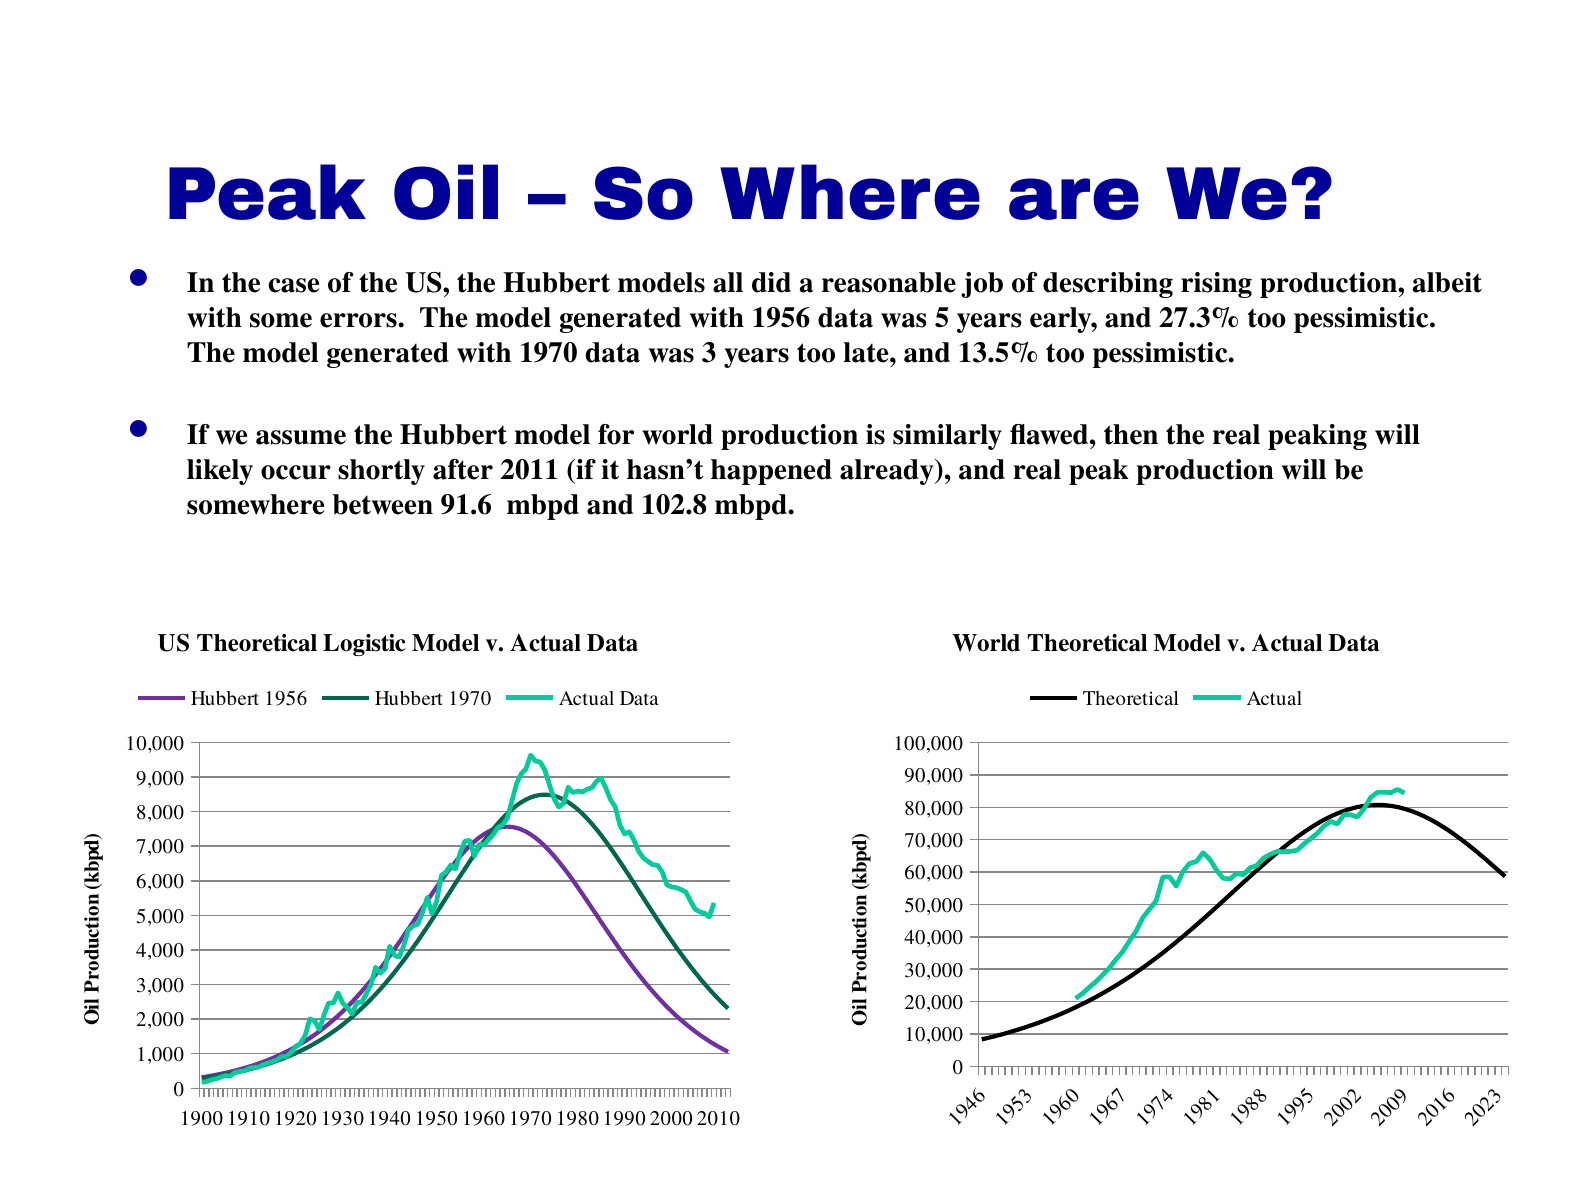

# Peak Oil – So Where are We?
In the case of the US, the Hubbert models all did a reasonable job of describing rising production, albeit with some errors.  The model generated with 1956 data was 5 years early, and 27.3% too pessimistic.  The model generated with 1970 data was 3 years too late, and 13.5% too pessimistic.

If we assume the Hubbert model for world production is similarly flawed, then the real peaking will likely occur shortly after 2011 (if it hasn’t happened already), and real peak production will be somewhere between 91.6  mbpd and 102.8 mbpd.

### Chart: US Theoretical Logistic Model v. Actual Data

| Category |  |  |  |
|---|---|---|---|
|  | 316.4960758327315 | 289.6071527135178 | 174.0 |
|  | 338.87187243919453 | 308.7107555300274 | 190.0 |
|  | 362.78997519312327 | 329.04920337989313 | 243.0 |
|  | 388.35083938727405 | 350.698843030926 | 275.0 |
|  | 415.6605952263534 | 373.7402631459096 | 320.0 |
|  | 444.831236329548 | 398.2584627742329 | 369.0 |
|  | 475.98079227913433 | 424.3430163969233 | 347.0 |
|  | 509.2334804302356 | 452.0882335325068 | 455.0 |
|  | 544.719831476915 | 481.59331059078903 | 488.0 |
|  | 582.5767824766082 | 512.9624723050548 | 502.0 |
|  | 622.9477301664357 | 546.3050996782138 | 574.0 |
|  | 665.9825364605124 | 581.7358409425232 | 604.0 |
|  | 711.8374769988219 | 619.3747015542466 | 609.0 |
|  | 760.6751225293121 | 659.3471087221862 | 681.0 |
|  | 812.6641417529344 | 701.7839454018905 | 728.0 |
|  | 867.9790130578166 | 746.8215480755041 | 770.0 |
|  | 926.7996313294358 | 794.601661981778 | 822.0 |
|  | 989.3107947713726 | 845.2713467642905 | 919.0 |
|  | 1055.7015554343177 | 898.9828247726248 | 920.0 |
|  | 1126.164415968082 | 955.8932634873534 | 1037.0 |
|  | 1200.8943540286657 | 1016.1644827542739 | 1210.0 |
|  | 1280.0876548487315 | 1079.9625767180546 | 1294.0 |
|  | 1363.9405317851176 | 1147.457439555737 | 1527.0 |
|  | 1452.6475142749425 | 1218.8221833463779 | 2007.0 |
|  | 1546.3995826603839 | 1294.2324356981344 | 1951.0 |
|  | 1645.3820298936932 | 1373.8655041187096 | 1700.0 |
|  | 1749.772031335756 | 1457.8993935946573 | 2112.0 |
|  | 1859.7359058542056 | 1546.5116634818273 | 2469.0 |
|  | 1975.426054363274 | 1639.8781096528876 | 2463.0 |
|  | 2096.9775659882603 | 1738.1712579548878 | 2760.0 |
|  | 2224.504487346457 | 1841.5586554648464 | 2460.0 |
|  | 2358.0957571745394 | 1950.200946865923 | 2332.0 |
|  | 2497.8108168465974 | 2064.249724579729 | 2145.0 |
|  | 2643.674917339953 | 2183.8451431663316 | 2481.0 |
|  | 2795.6741549996714 | 2309.1132910309257 | 2488.0 |
|  | 2953.7502820538084 | 2440.1633157459914 | 2723.0 |
|  | 3117.7953531881094 | 2577.084303398611 | 3001.0 |
|  | 3287.6462864529044 | 2719.9419173877586 | 3500.0 |
|  | 3463.0794350766296 | 2868.7748080977262 | 3324.0 |
|  | 3643.8052859863833 | 3023.5908119150417 | 3464.0 |
|  | 3829.463420416986 | 3184.3629661653426 | 4107.0 |
|  | 4019.617891170301 | 3351.025375717123 | 3847.0 |
|  | 4213.753188942603 | 3523.4689771796716 | 3796.0 |
|  | 4411.270985554411 | 3701.537257704328 | 4125.0 |
|  | 4611.487853635424 | 3885.021997212658 | 4584.0 |
|  | 4813.6341689473975 | 4073.659115166959 | 4695.0 |
|  | 5016.854401631069 | 4267.124715440877 | 4749.0 |
|  | 5220.208994810301 | 4465.03143500852 | 5088.0 |
|  | 5422.678011878794 | 4666.9252135360275 | 5520.0 |
|  | 5623.166706371562 | 4872.282610918137 | 5046.0 |
|  | 5820.51312990137 | 5080.508807660329 | 5407.0 |
|  | 6013.497844053123 | 5290.936428014849 | 6158.0 |
|  | 6200.855741846631 | 5502.825327136246 | 6256.0 |
|  | 6381.289914622904 | 5715.36348044011 | 6458.0 |
|  | 6553.487423016081 | 5927.669105072493 | 6342.0 |
|  | 6716.136748896821 | 6138.794129279343 | 6807.0 |
|  | 6867.946622438274 | 6347.729105012657 | 7151.0 |
|  | 7007.665839007507 | 6553.409632061124 | 7170.0 |
|  | 7134.103609079206 | 6754.724328375835 | 6710.0 |
|  | 7246.14992557548 | 6950.5243414534525 | 7054.0 |
|  | 7342.7953914913705 | 7139.634350416383 | 7035.0 |
|  | 7423.149930299288 | 7320.864958985507 | 7183.0 |
|  | 7486.459805379507 | 7493.026327498164 | 7332.0 |
|  | 7532.122404229287 | 7654.942839488029 | 7542.0 |
|  | 7559.698298540219 | 7805.468547448275 | 7614.0 |
|  | 7568.920170793699 | 7943.503095799534 | 7804.0 |
|  | 7559.698298540219 | 8068.007779412328 | 8295.0 |
|  | 7532.122404229287 | 8178.021365852767 | 8810.0 |
|  | 7486.459805379507 | 8272.675291125917 | 9096.0 |
|  | 7423.149930299288 | 8351.207833945344 | 9238.0 |
|  | 7342.7953914913705 | 8412.976883709398 | 9637.0 |
|  | 7246.14992557548 | 8457.470942921069 | 9463.0 |
|  | 7134.103609079206 | 8484.318045415068 | 9441.0 |
|  | 7007.665839007507 | 8493.292326247289 | 9208.0 |
|  | 6867.946622438274 | 8484.318045415068 | 8774.0 |
|  | 6716.136748896821 | 8457.470942921069 | 8375.0 |
|  | 6553.4874230161095 | 8412.976883709398 | 8132.0 |
|  | 6381.289914622904 | 8351.207833945344 | 8245.0 |
|  | 6200.855741846631 | 8272.675291125917 | 8707.0 |
|  | 6013.497844053123 | 8178.021365852767 | 8552.0 |
|  | 5820.51312990137 | 8068.007779412328 | 8597.0 |
|  | 5623.166706371562 | 7943.503095799534 | 8572.0 |
|  | 5422.678011878794 | 7805.468547448275 | 8649.0 |
|  | 5220.208994810301 | 7654.942839488029 | 8688.0 |
|  | 5016.854401631069 | 7493.026327498164 | 8879.0 |
|  | 4813.6341689473975 | 7320.864958985507 | 8971.0 |
|  | 4611.487853635424 | 7139.634350416383 | 8680.0 |
|  | 4411.270985554411 | 6950.5243414534525 | 8349.0 |
|  | 4213.753188942603 | 6754.724328375835 | 8140.0 |
|  | 4019.617891170301 | 6553.409632061124 | 7613.0 |
|  | 3829.463420416986 | 6347.729105012657 | 7355.0 |
|  | 3643.8052859863833 | 6138.794129279343 | 7417.0 |
|  | 3463.0794350766296 | 5927.669105072493 | 7171.0 |
|  | 3287.6462864529044 | 5715.36348044011 | 6847.0 |
|  | 3117.7953531881094 | 5502.825327136246 | 6662.0 |
|  | 2953.7502820538084 | 5290.936428014849 | 6560.0 |
|  | 2795.6741549996714 | 5080.508807660329 | 6465.0 |
|  | 2643.674917339956 | 4872.282610918137 | 6452.0 |
|  | 2497.8108168465974 | 4666.9252135360275 | 6252.0 |
|  | 2358.0957571745394 | 4465.03143500852 | 5881.0 |
|  | 2224.504487346461 | 4267.124715440877 | 5822.0 |
|  | 2096.9775659882603 | 4073.659115166959 | 5801.0 |
|  | 1975.4260543632713 | 3885.021997212658 | 5746.0 |
|  | 1859.735905854208 | 3701.537257704328 | 5681.0 |
|  | 1749.772031335756 | 3523.4689771796716 | 5419.0 |
|  | 1645.3820298936903 | 3351.025375717123 | 5178.0 |
|  | 1546.3995826603839 | 3184.3629661653426 | 5102.0 |
|  | 1452.6475142749425 | 3023.5908119150417 | 5064.0 |
|  | 1363.9405317851176 | 2868.7748080977262 | 4950.0 |
|  | 1280.0876548487315 | 2719.9419173877586 | 5361.0 |
|  | 1200.894354028663 | 2577.084303398614 | None |
|  | 1126.164415968085 | 2440.1633157459946 | None |
|  | 1055.701555434315 | 2309.113291030929 | None |

### Chart: World Theoretical Model v. Actual Data

| Category |  |  |
|---|---|---|
| 1946 | 8315.287030058438 | None |
| 1947 | 8809.969668129424 | None |
| 1948 | 9332.179072861343 | None |
| 1949 | 9883.208332153863 | None |
| 1950 | 10464.380820930082 | None |
| 1951 | 11077.046605323452 | None |
| 1952 | 11722.578110825616 | None |
| 1953 | 12402.364976773399 | None |
| 1954 | 13117.80801605211 | None |
| 1955 | 13870.312196075507 | None |
| 1956 | 14661.27855519652 | None |
| 1957 | 15492.094967964988 | None |
| 1958 | 16364.125673374905 | None |
| 1959 | 17278.69948276732 | None |
| 1960 | 18237.096588739478 | 20990.0 |
| 1961 | 19240.533903662494 | 22450.0 |
| 1962 | 20290.148866651452 | 24350.0 |
| 1963 | 21386.981671521535 | 26130.0 |
| 1964 | 22531.955885857315 | 28180.0 |
| 1965 | 23725.857453285396 | 30330.0 |
| 1966 | 24969.312097808383 | 32960.0 |
| 1967 | 26262.761181029124 | 35390.0 |
| 1968 | 27606.43610059206 | 38630.0 |
| 1969 | 29000.331361413697 | 41700.0 |
| 1970 | 30444.17650034767 | 45890.0 |
| 1971 | 31937.40709972055 | 48520.0 |
| 1972 | 33479.135185357256 | 51140.0 |
| 1973 | 35068.119369651504 | 58466.0 |
| 1974 | 36702.73516902411 | 58510.0 |
| 1975 | 38380.94599638247 | 55621.0 |
| 1976 | 40100.275401270956 | 60207.0 |
| 1977 | 41857.78120109013 | 62694.0 |
| 1978 | 43650.032213446306 | 63240.0 |
| 1979 | 45473.088359340276 | 65957.0 |
| 1980 | 47322.484956004104 | 63963.11645 |
| 1981 | 49193.222053025755 | 60574.73873 |
| 1982 | 51079.75968186219 | 58056.54062 |
| 1983 | 52976.01988291397 | 57867.29004 |
| 1984 | 54875.396341984655 | 59553.75523 |
| 1985 | 56770.77240558795 | 59128.14227 |
| 1986 | 58654.54814913644 | 61353.93142 |
| 1987 | 60518.677041484385 | 62013.87054 |
| 1988 | 62354.712582630695 | 64332.57374 |
| 1989 | 64153.86508925315 | 65448.59485 |
| 1990 | 65907.06856740905 | 66339.86559 |
| 1991 | 67605.05734749451 | 66307.33388 |
| 1992 | 69238.4518696767 | 66374.95286 |
| 1993 | 70797.85270684194 | 66734.1323 |
| 1994 | 72273.94160683971 | 68590.09296 |
| 1995 | 73657.58803827508 | 70273.86871 |
| 1996 | 74939.95944720301 | 71918.74666 |
| 1997 | 76112.63318936904 | 74159.59389 |
| 1998 | 77167.70790734465 | 75656.07128 |
| 1999 | 78097.91198646576 | 74852.79163 |
| 2000 | 78896.70665835342 | 77768.21573 |
| 2001 | 79558.38133401013 | 77685.53233 |
| 2002 | 80078.13884465343 | 76993.69124 |
| 2003 | 80452.16844841836 | 79598.08864 |
| 2004 | 80677.70472154328 | 83104.75696 |
| 2005 | 80753.07078612276 | 84595.13559 |
| 2006 | 80677.70472154328 | 84660.61692 |
| 2007 | 80452.16844841836 | 84543.11093 |
| 2008 | 80078.13884465343 | 85507.35984 |
| 2009 | 79558.38133401013 | 84403.85419 |
| 2010 | 78896.70665835342 | None |
| 2011 | 78097.91198646576 | None |
| 2012 | 77167.70790734465 | None |
| 2013 | 76112.63318936904 | None |
| 2014 | 74939.95944720301 | None |
| 2015 | 73657.58803827508 | None |
| 2016 | 72273.94160683971 | None |
| 2017 | 70797.85270684194 | None |
| 2018 | 69238.4518696767 | None |
| 2019 | 67605.05734749451 | None |
| 2020 | 65907.06856740905 | None |
| 2021 | 64153.86508925315 | None |
| 2022 | 62354.712582630695 | None |
| 2023 | 60518.677041484385 | None |
| 2024 | 58654.54814913644 | None |